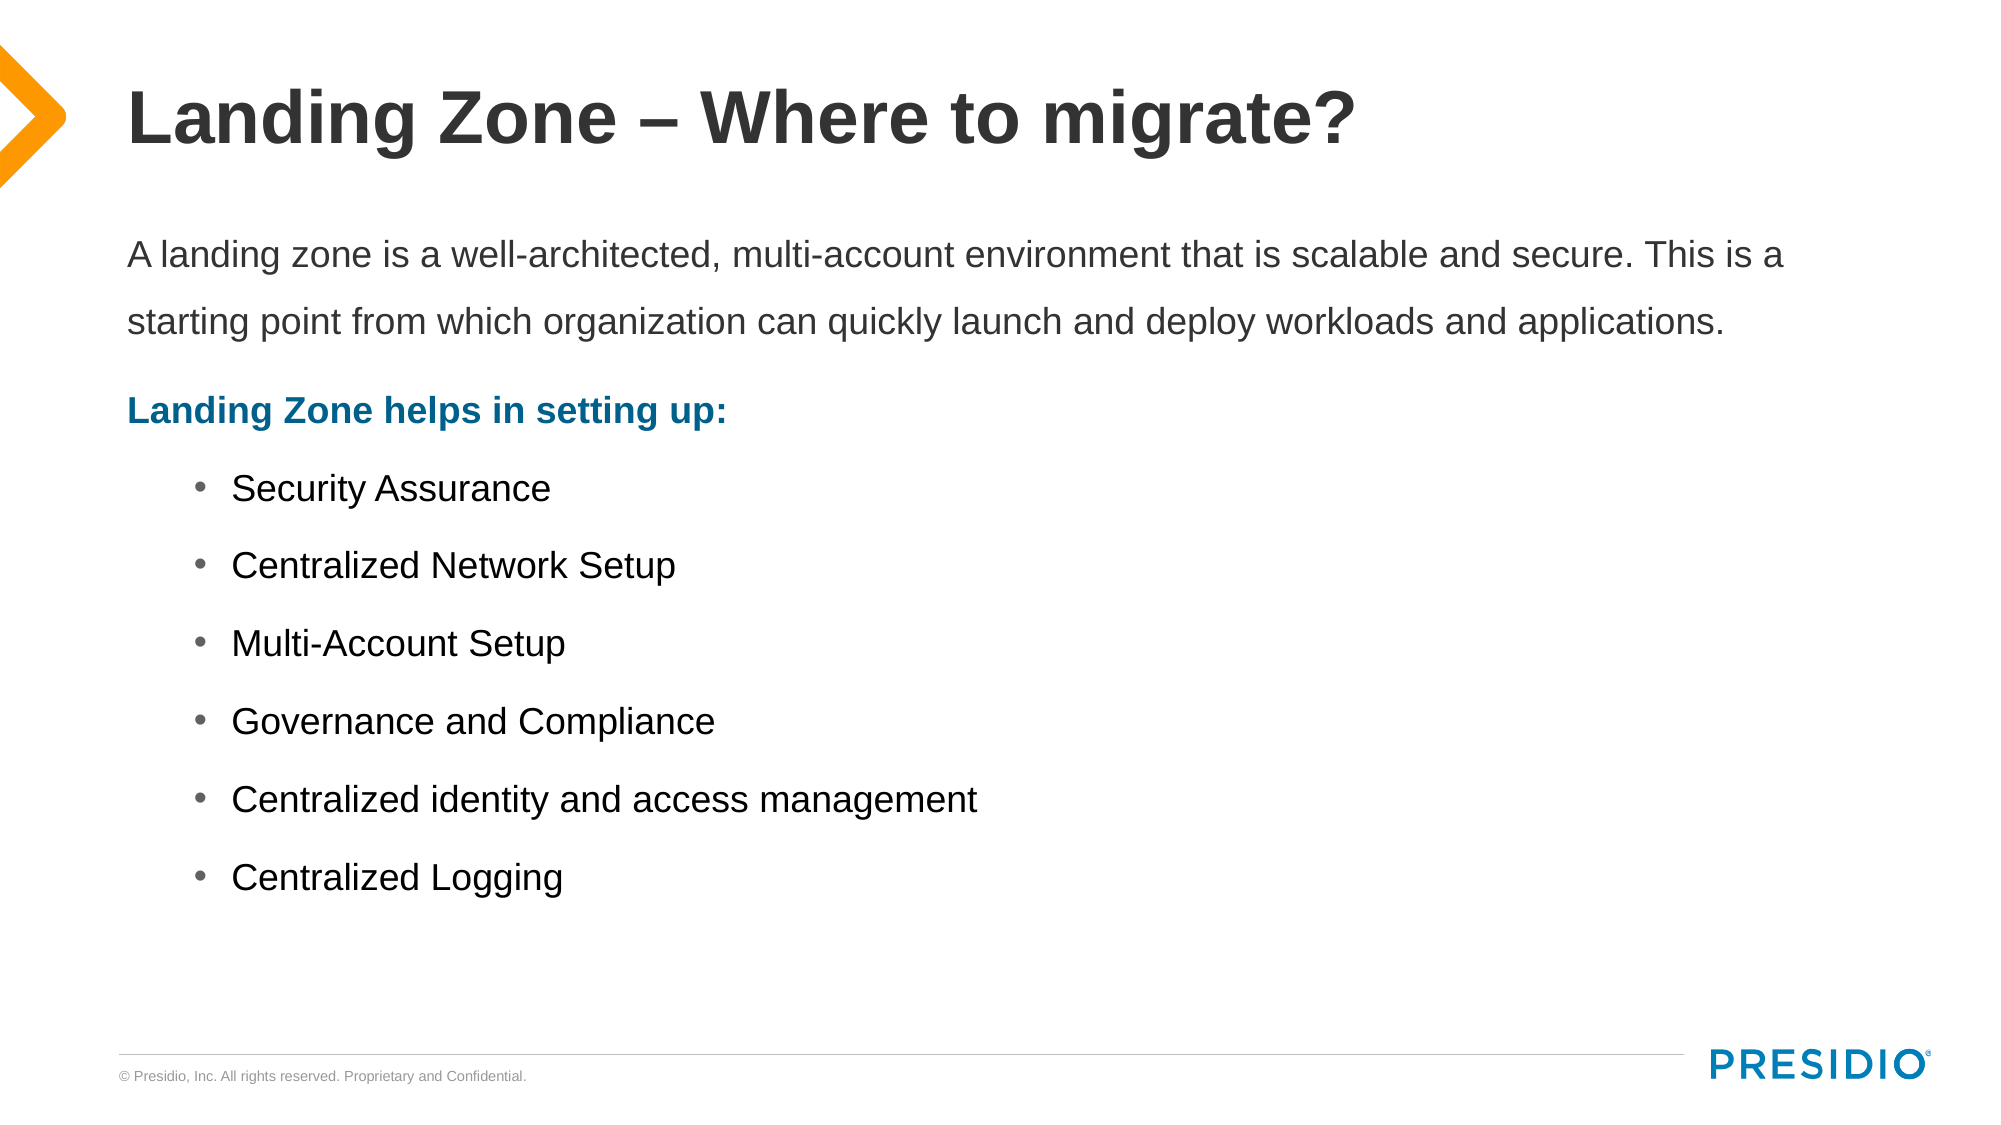

# Landing Zone – Where to migrate?
A landing zone is a well-architected, multi-account environment that is scalable and secure. This is a starting point from which organization can quickly launch and deploy workloads and applications.
Landing Zone helps in setting up:
Security Assurance
Centralized Network Setup
Multi-Account Setup
Governance and Compliance
Centralized identity and access management
Centralized Logging